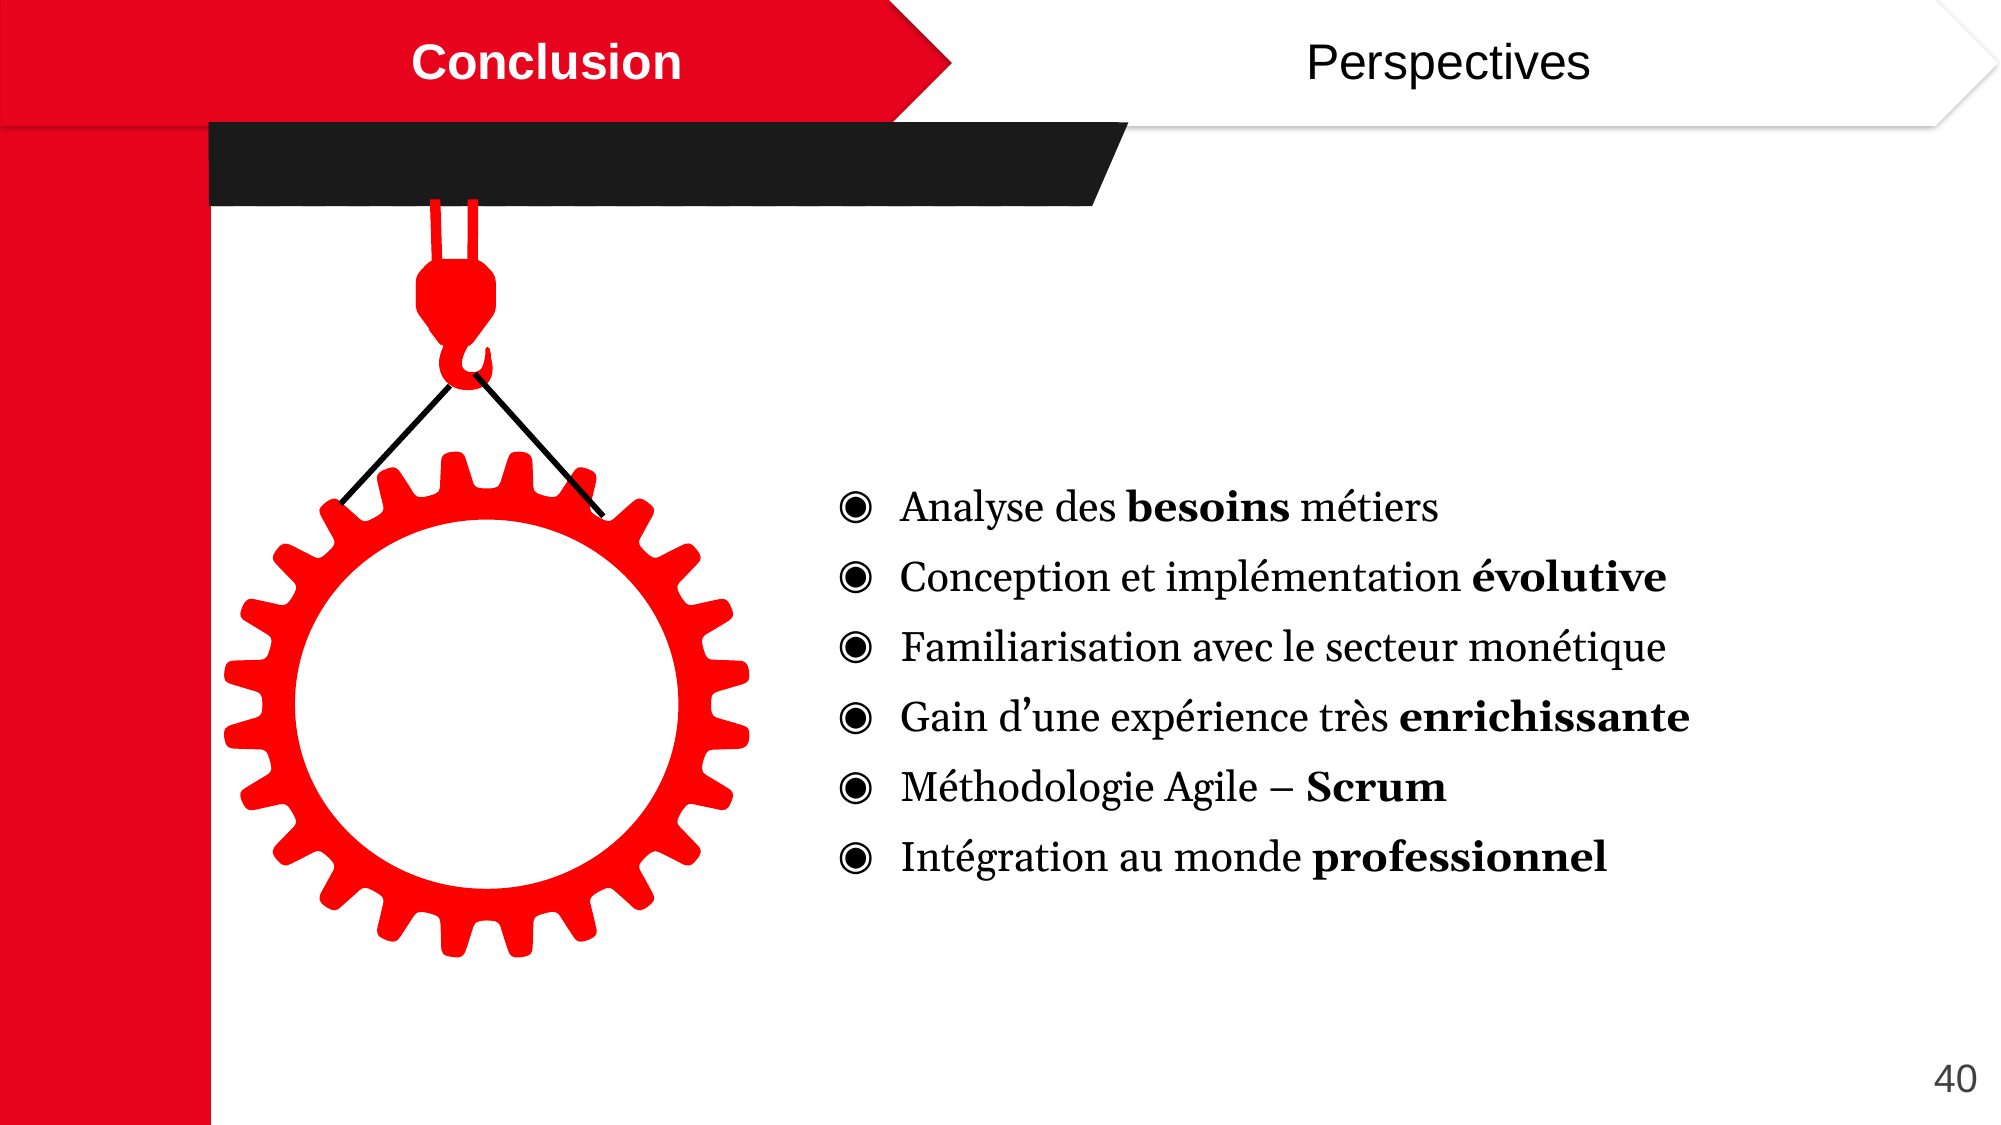

Conclusion

Perspectives

Analyse des besoins métiers
Conception et implémentation évolutive
Familiarisation avec le secteur monétique
Gain d’une expérience très enrichissante
Méthodologie Agile – Scrum
Intégration au monde professionnel

40